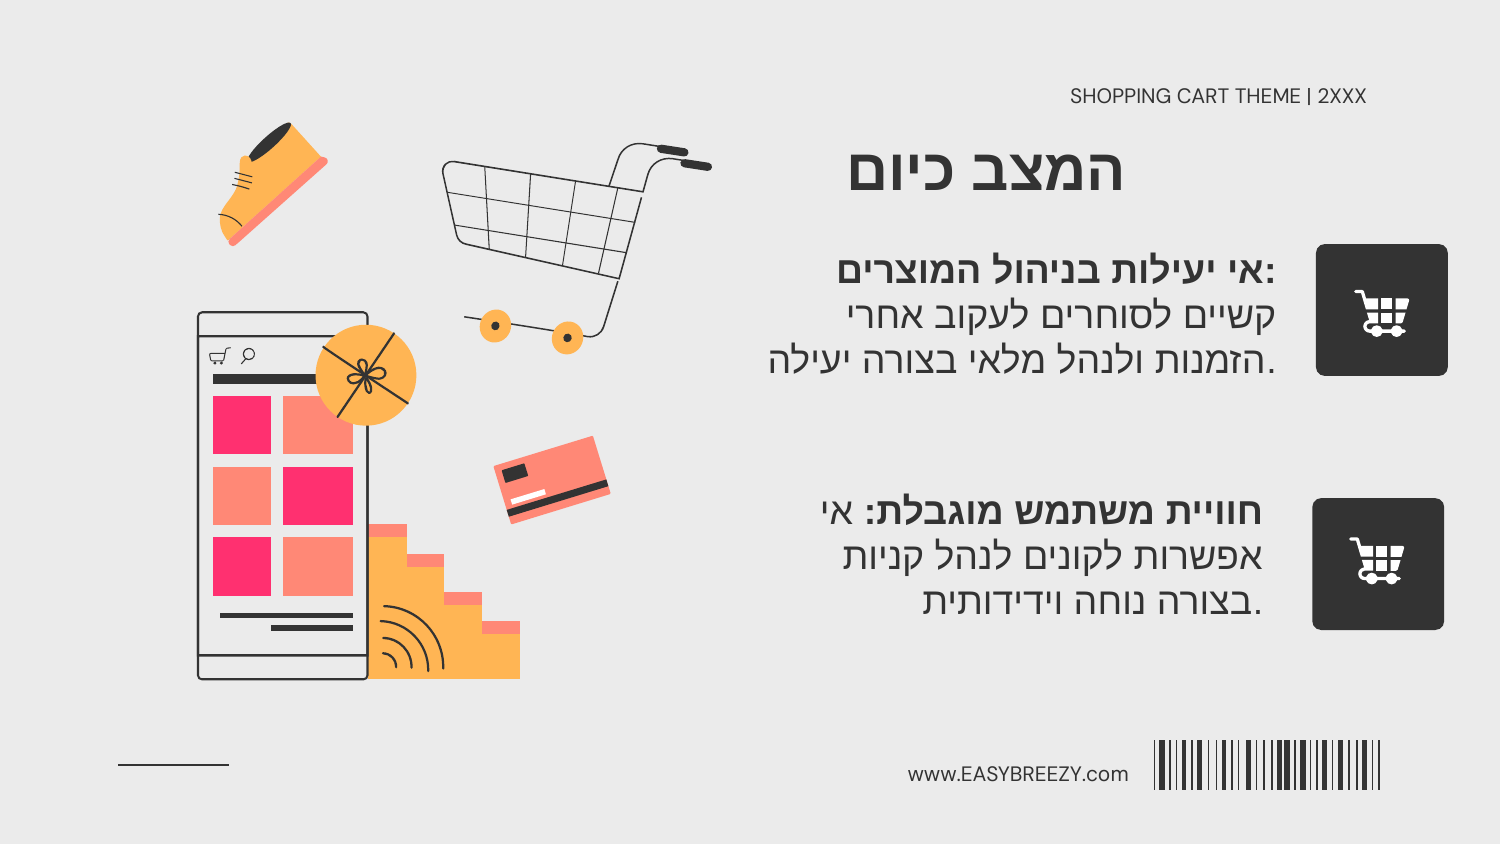

SHOPPING CART THEME | 2XXX

המצב כיום

אי יעילות בניהול המוצרים:
 קשיים לסוחרים לעקוב אחרי הזמנות ולנהל מלאי בצורה יעילה.

חוויית משתמש מוגבלת: אי אפשרות לקונים לנהל קניות בצורה נוחה וידידותית.

www.EASYBREEZY.com